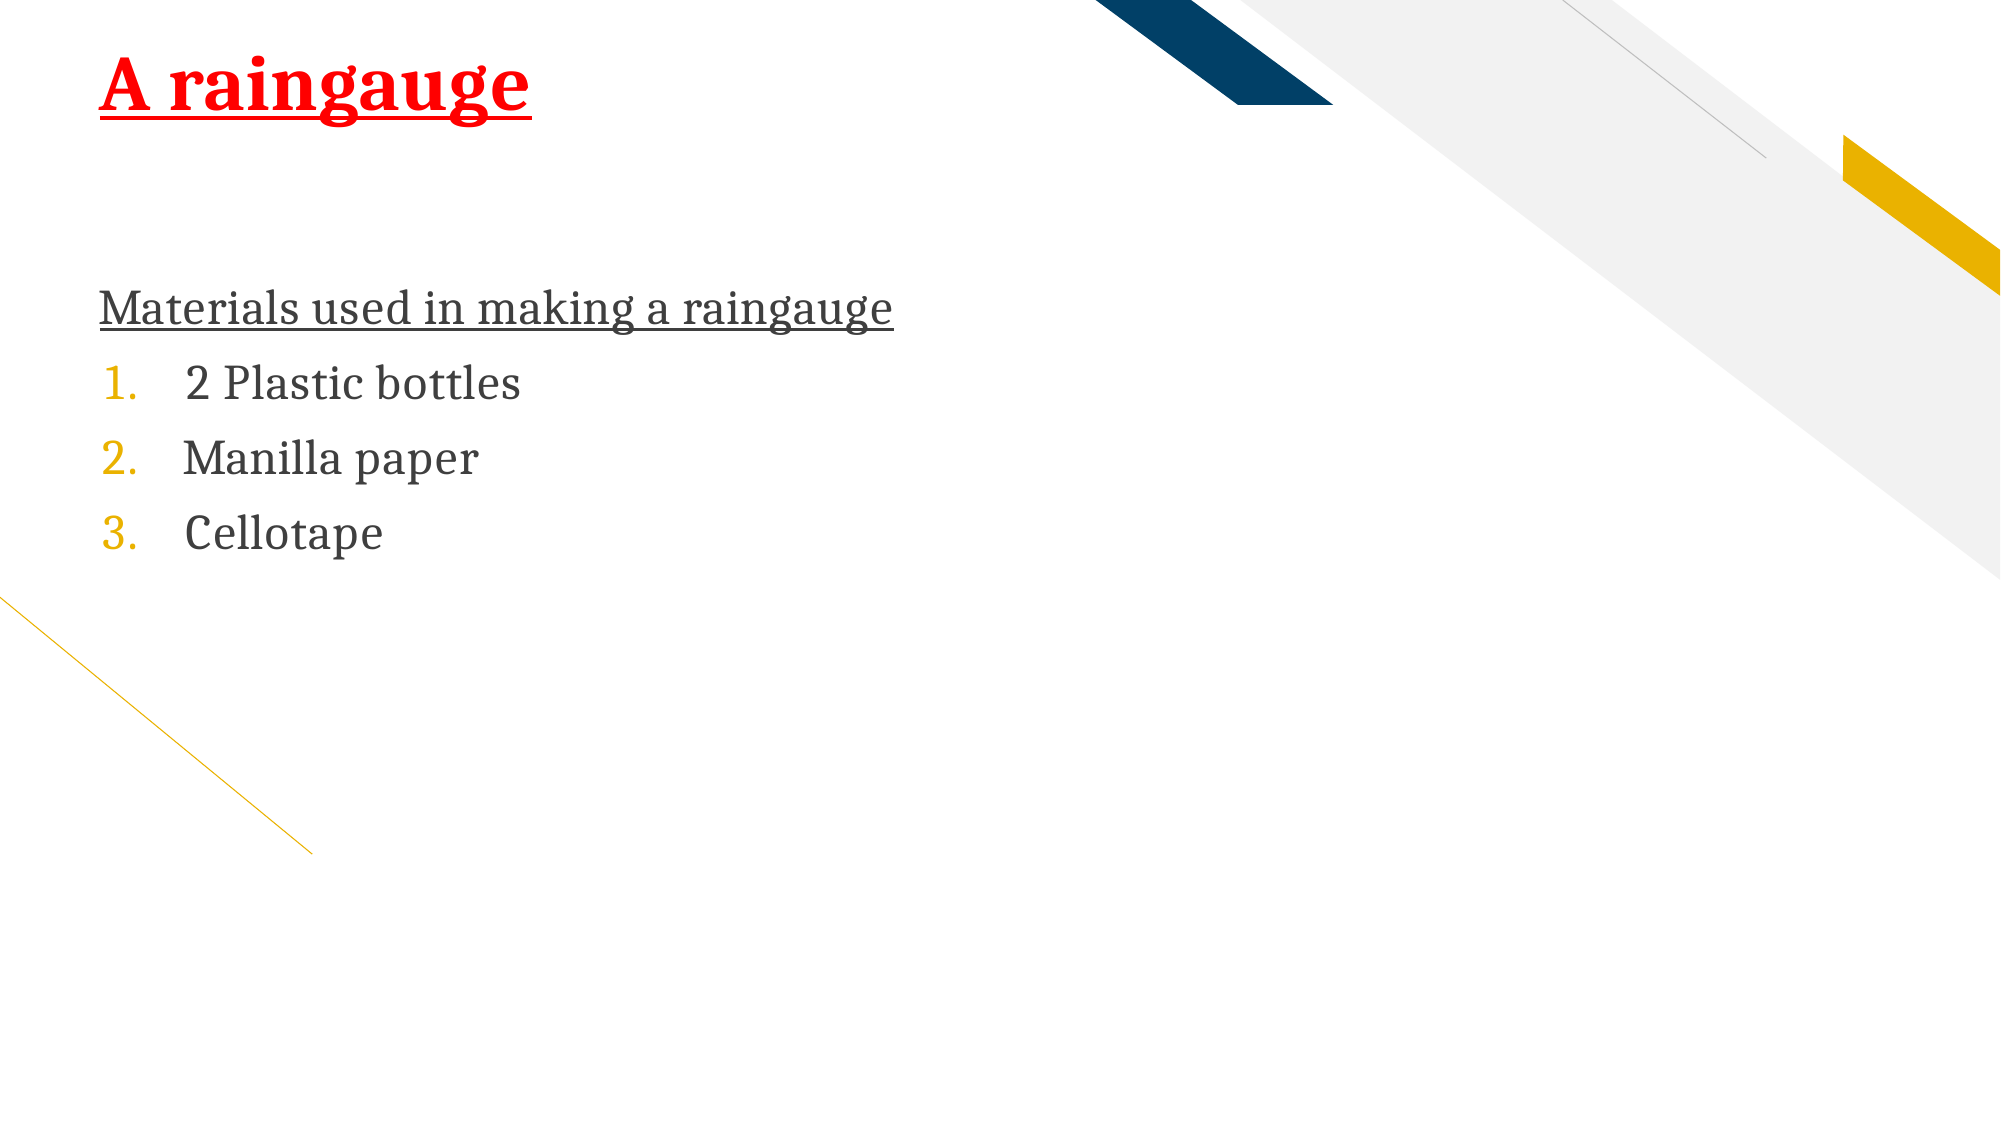

# A raingauge
Materials used in making a raingauge
2 Plastic bottles
Manilla paper
Cellotape